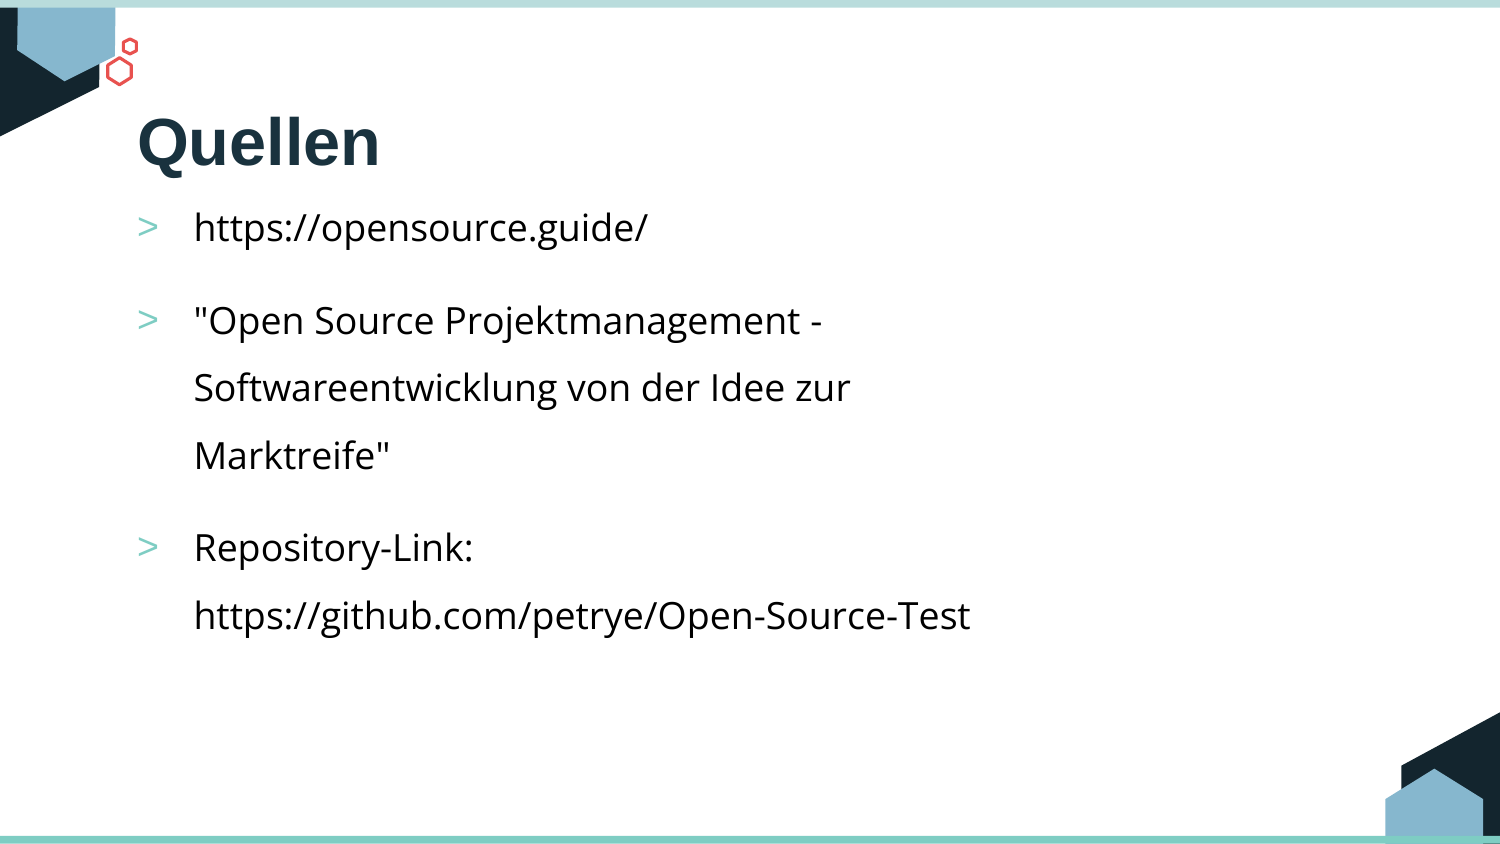

# Quellen
https://opensource.guide/
"Open Source Projektmanagement - Softwareentwicklung von der Idee zur Marktreife"
Repository-Link: https://github.com/petrye/Open-Source-Test